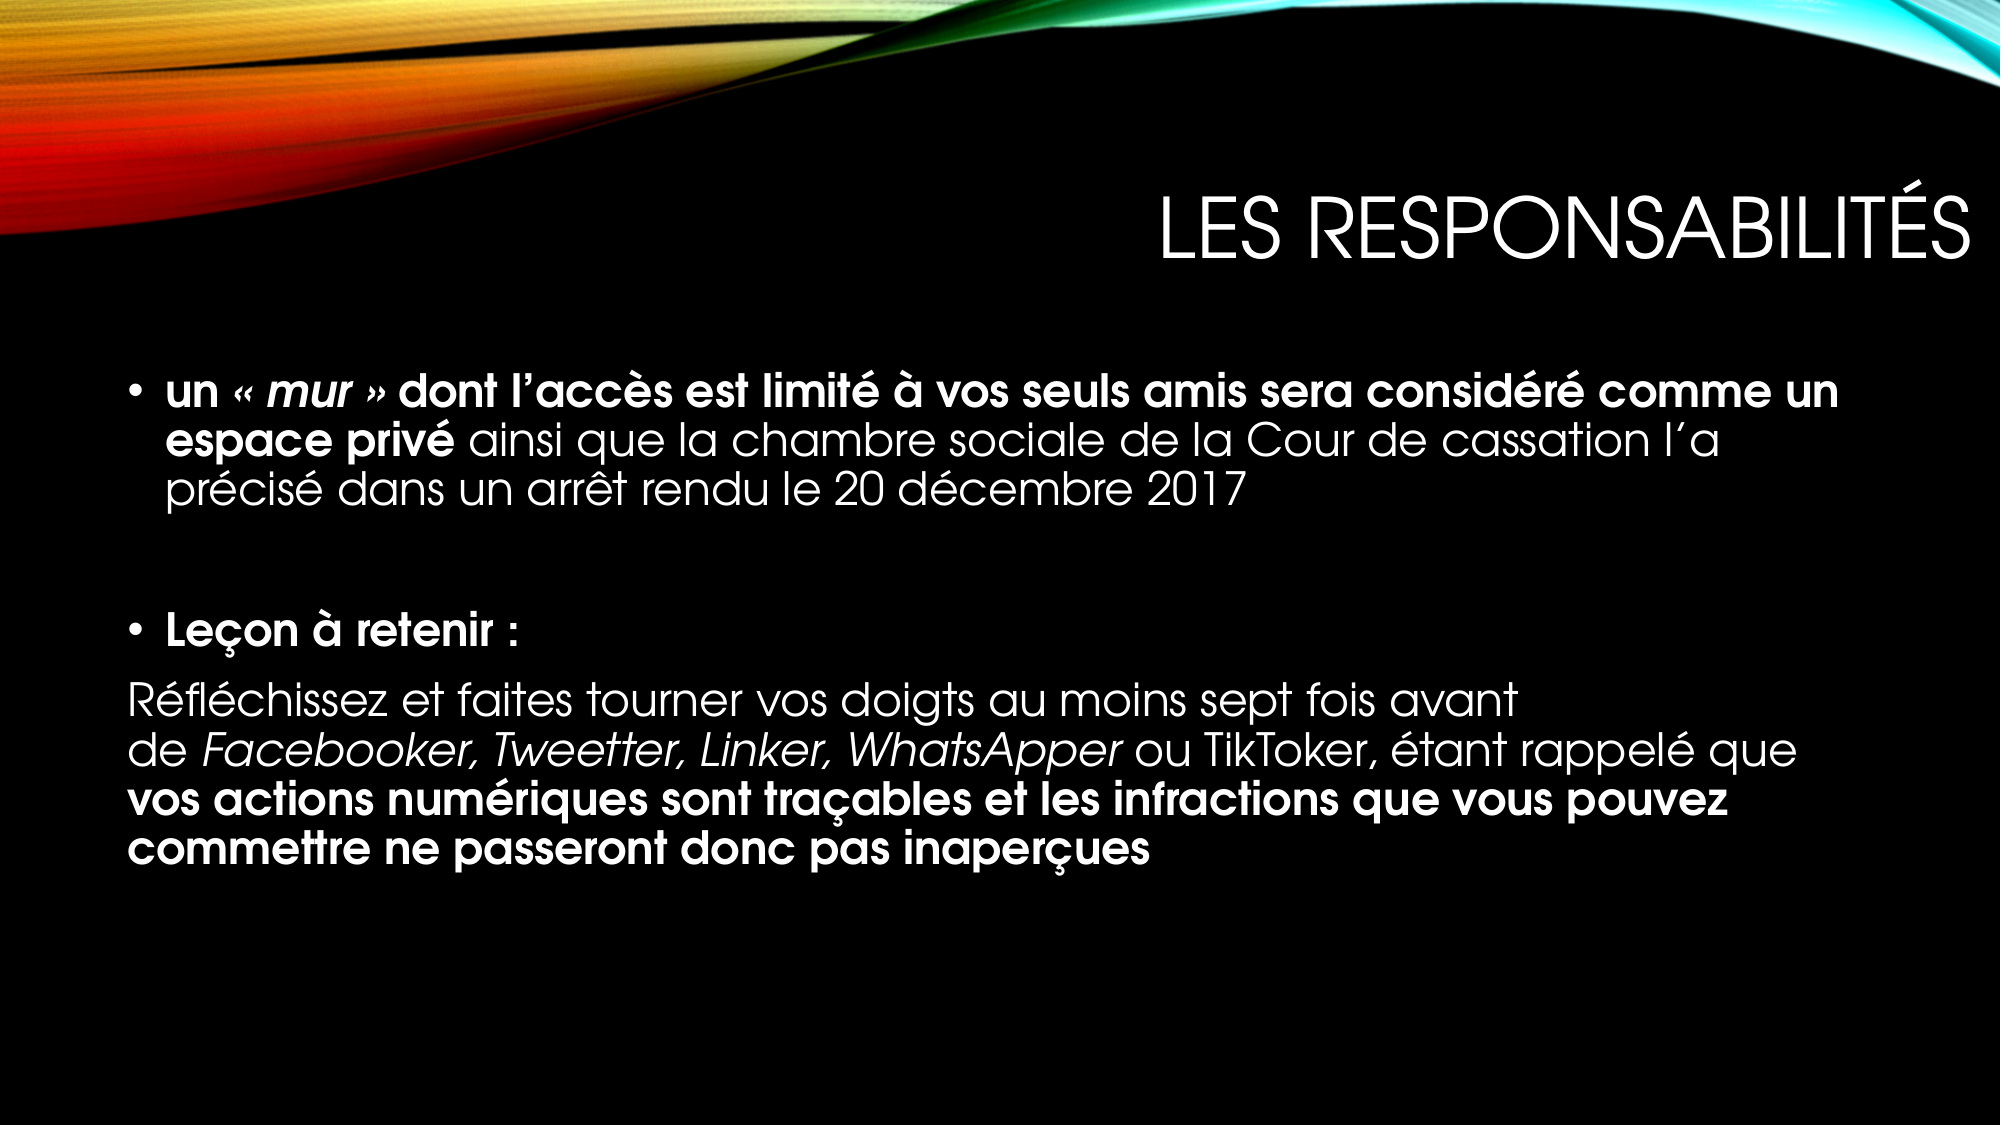

# Les responsabilités
un « mur » dont l’accès est limité à vos seuls amis sera considéré comme un espace privé ainsi que la chambre sociale de la Cour de cassation l’a précisé dans un arrêt rendu le 20 décembre 2017

Leçon à retenir :
Réfléchissez et faites tourner vos doigts au moins sept fois avant de Facebooker, Tweetter, Linker, WhatsApper ou TikToker, étant rappelé que vos actions numériques sont traçables et les infractions que vous pouvez commettre ne passeront donc pas inaperçues